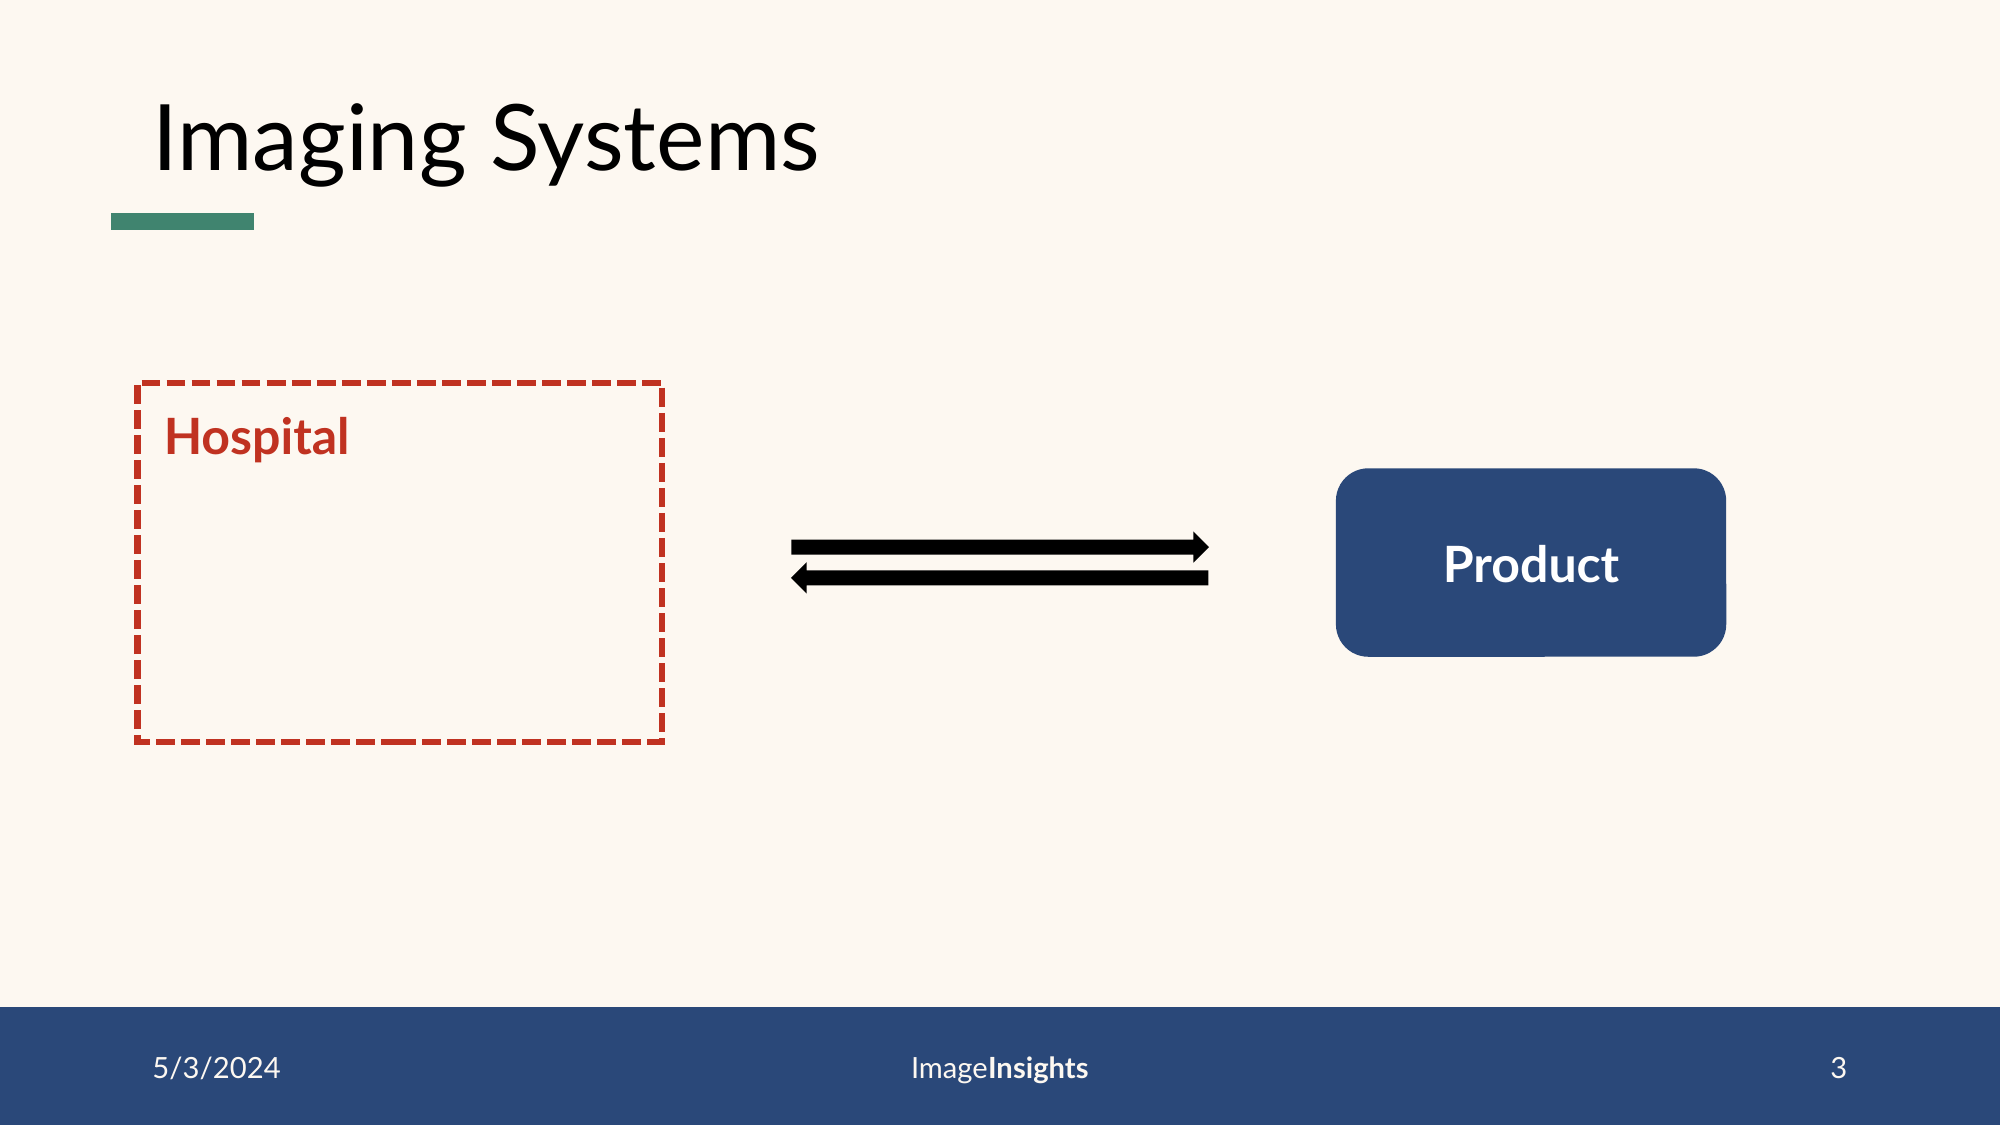

# Imaging Systems

Hospital
Product

5/3/2024
ImageInsights
3